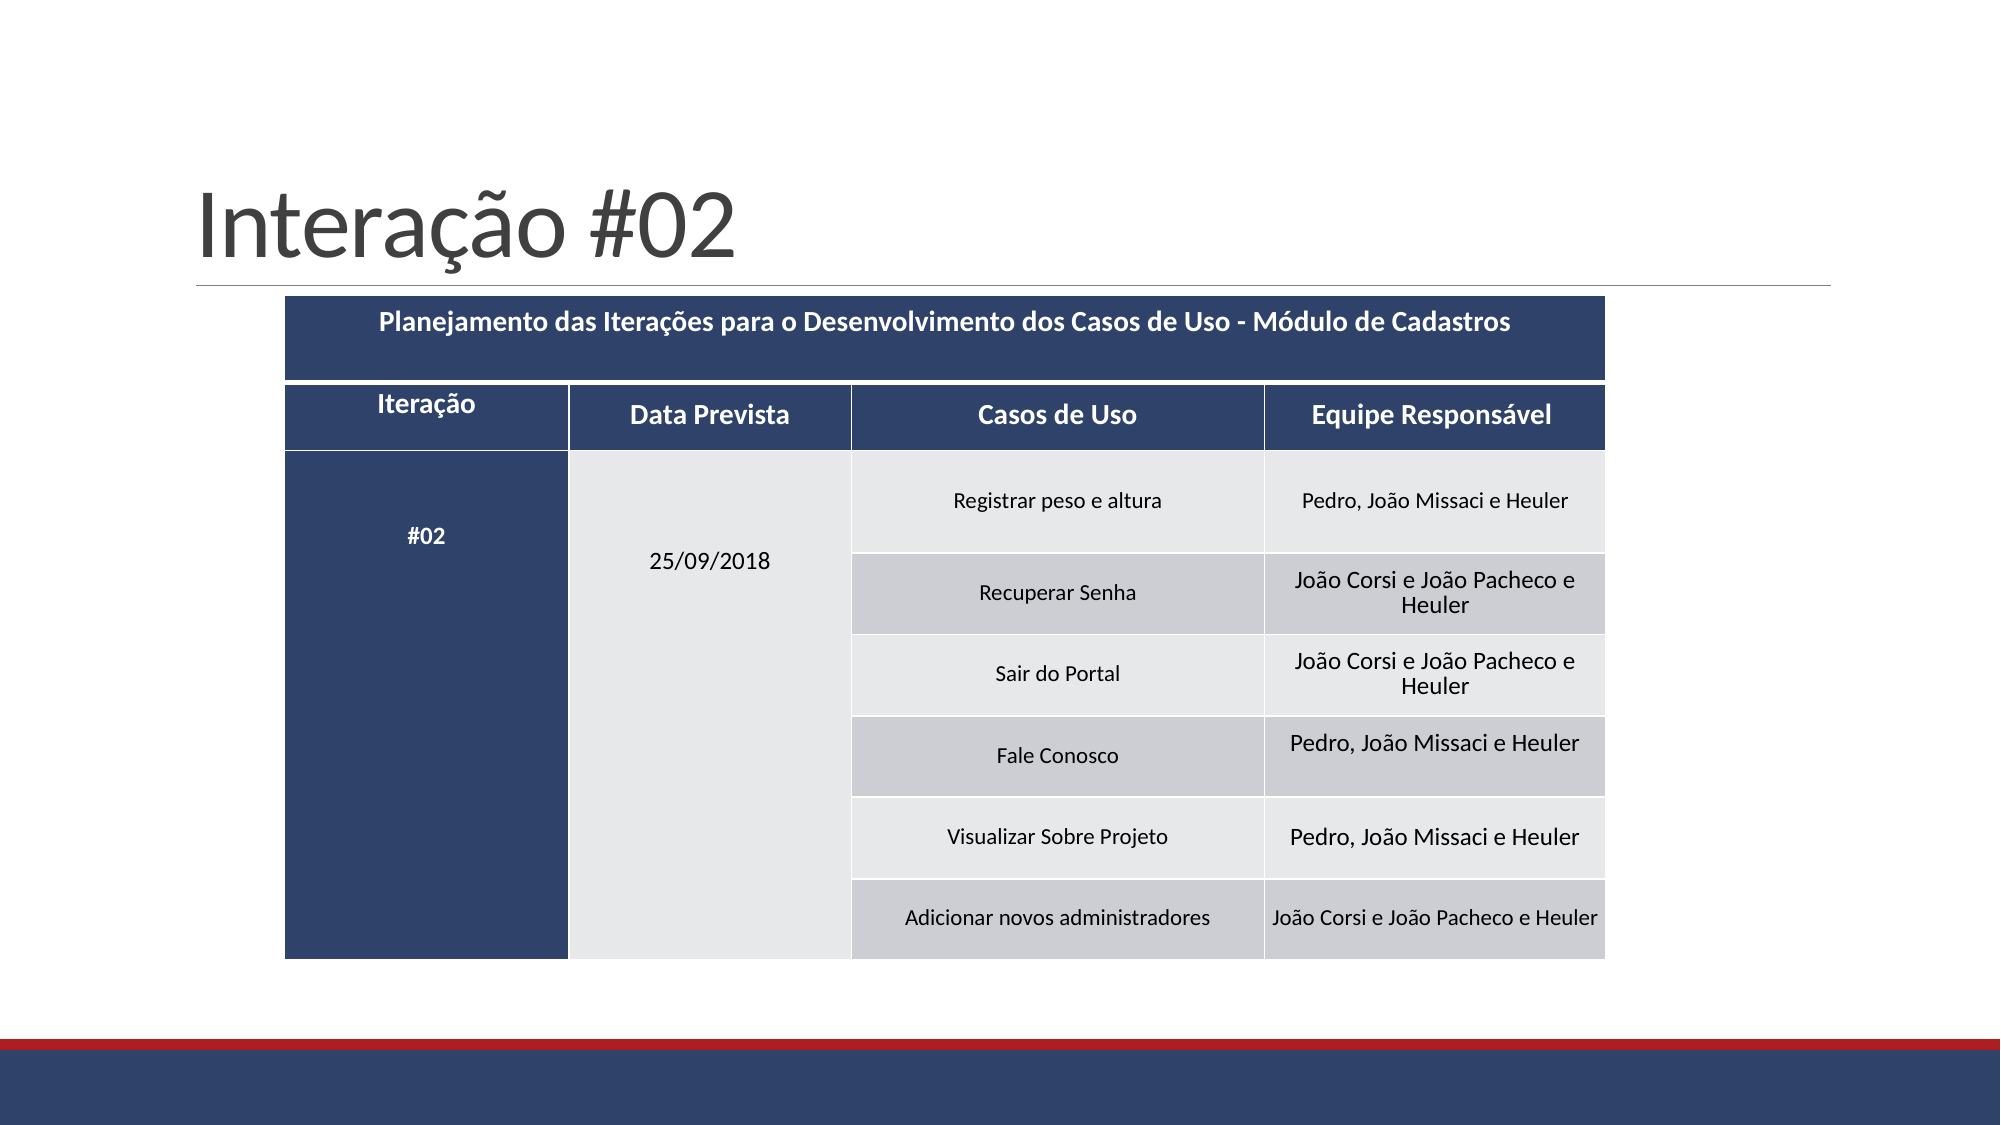

# Interação #02
| Planejamento das Iterações para o Desenvolvimento dos Casos de Uso - Módulo de Cadastros |  |  |  |
| --- | --- | --- | --- |
| Iteração | Data Prevista | Casos de Uso | Equipe Responsável |
| #02 | 25/09/2018 | Registrar peso e altura | Pedro, João Missaci e Heuler |
|  |  | Recuperar Senha | João Corsi e João Pacheco e Heuler |
|  |  | Sair do Portal | João Corsi e João Pacheco e Heuler |
|  |  | Fale Conosco | Pedro, João Missaci e Heuler |
|  |  | Visualizar Sobre Projeto | Pedro, João Missaci e Heuler |
|  |  | Adicionar novos administradores | João Corsi e João Pacheco e Heuler |